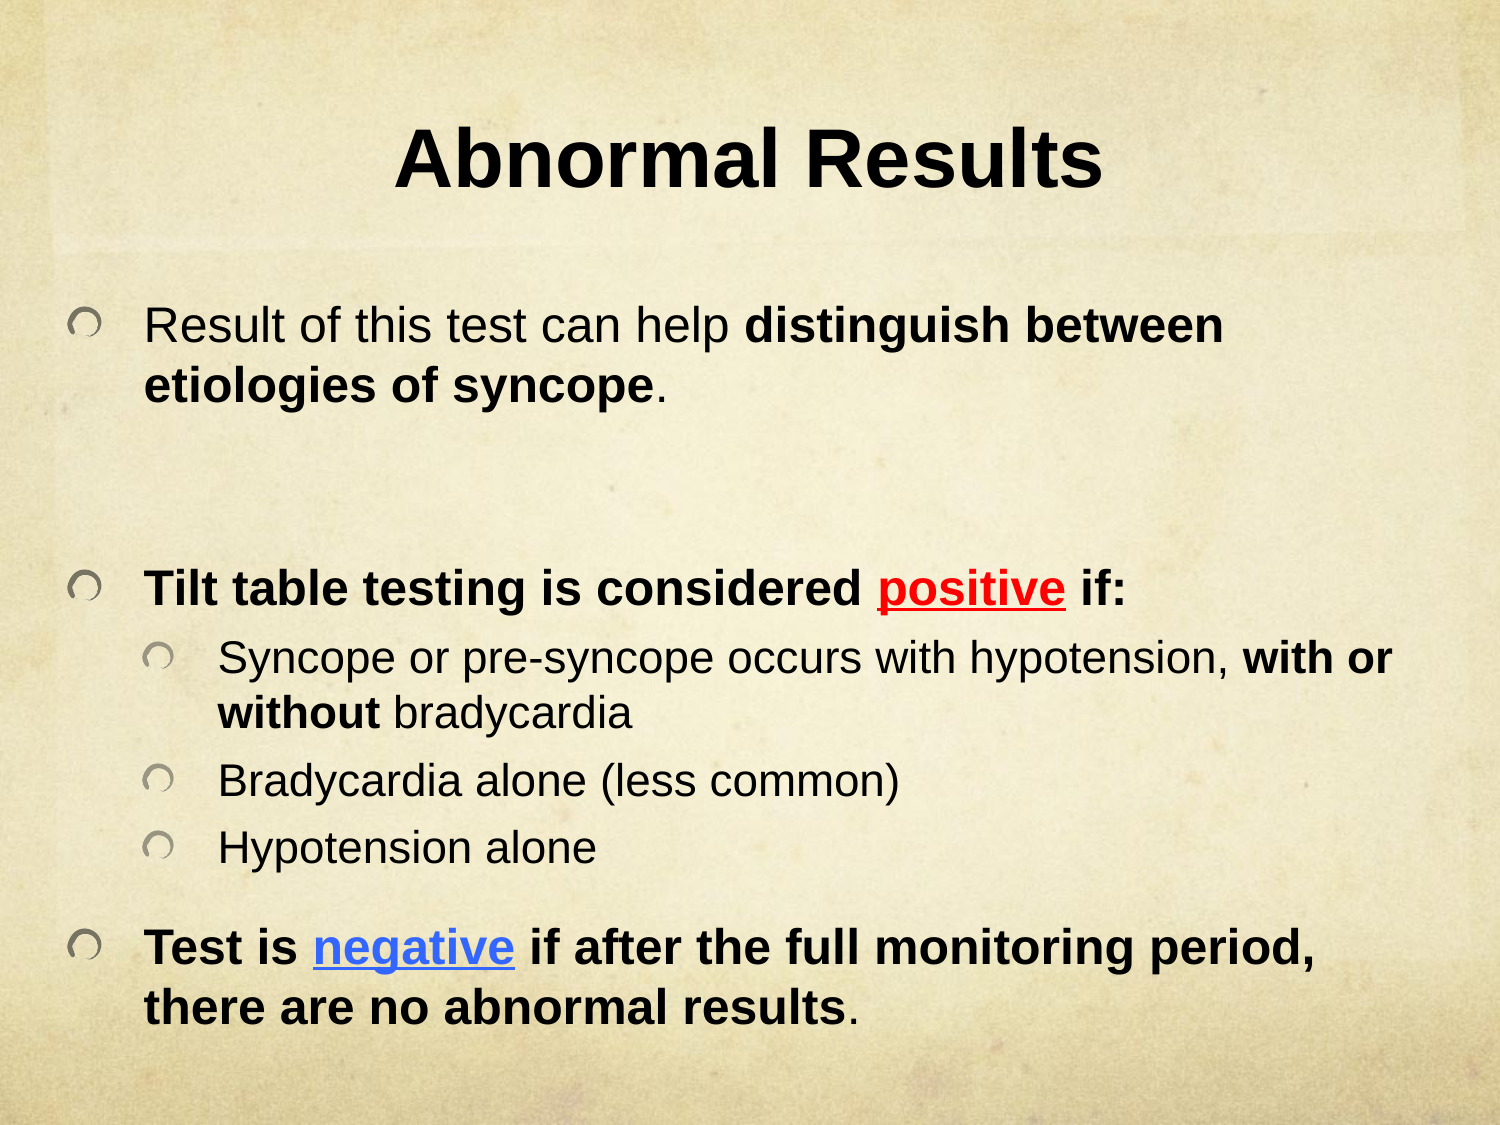

# Abnormal Results
Result of this test can help distinguish between etiologies of syncope.

Tilt table testing is considered positive if:
Syncope or pre-syncope occurs with hypotension, with or without bradycardia
Bradycardia alone (less common)
Hypotension alone
Test is negative if after the full monitoring period, there are no abnormal results.